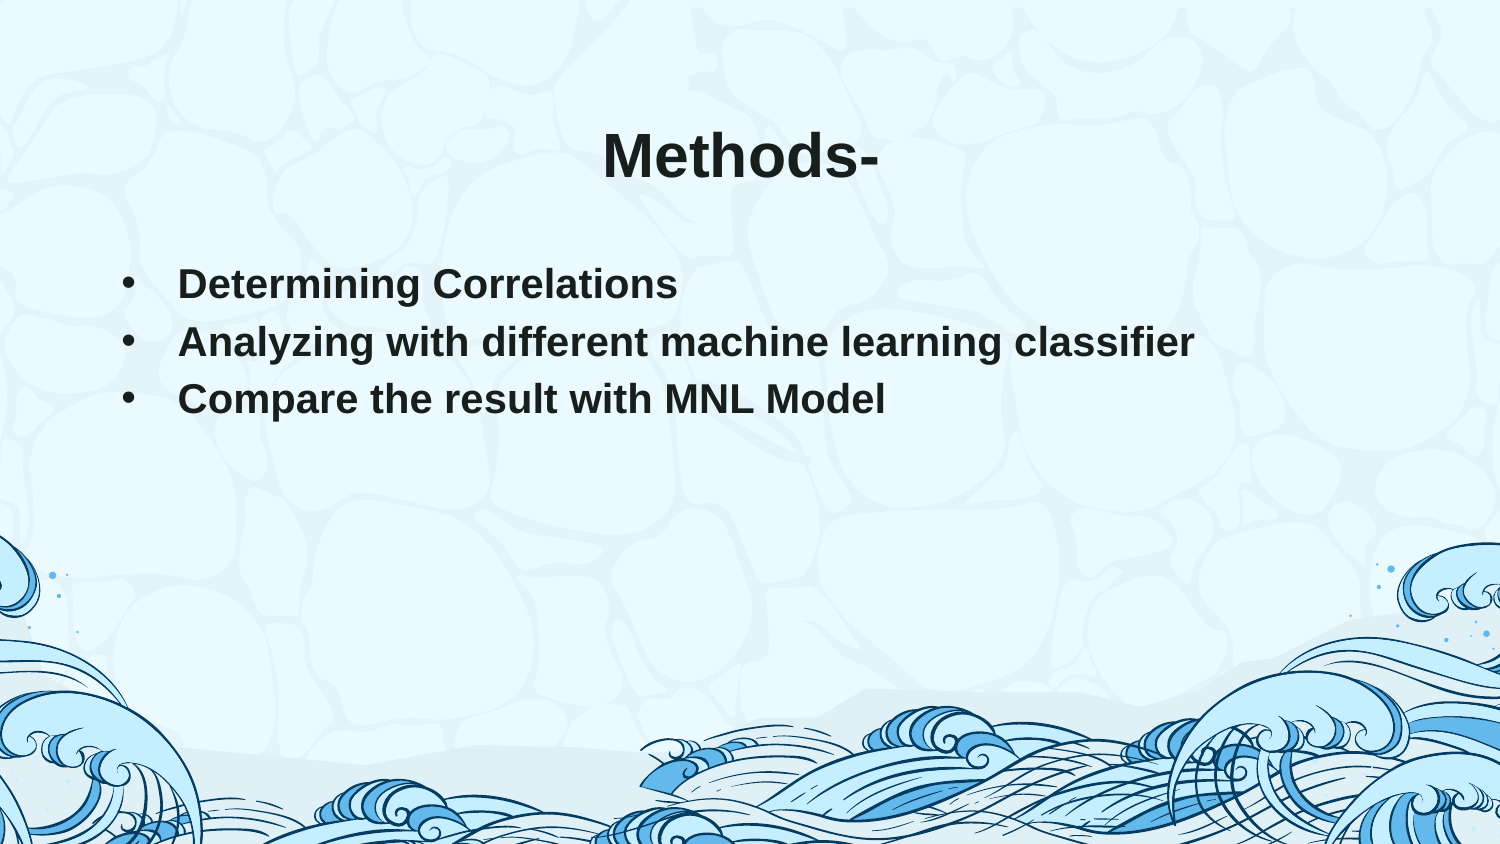

Determining Correlations
Analyzing with different machine learning classifier
Compare the result with MNL Model

# Methods-